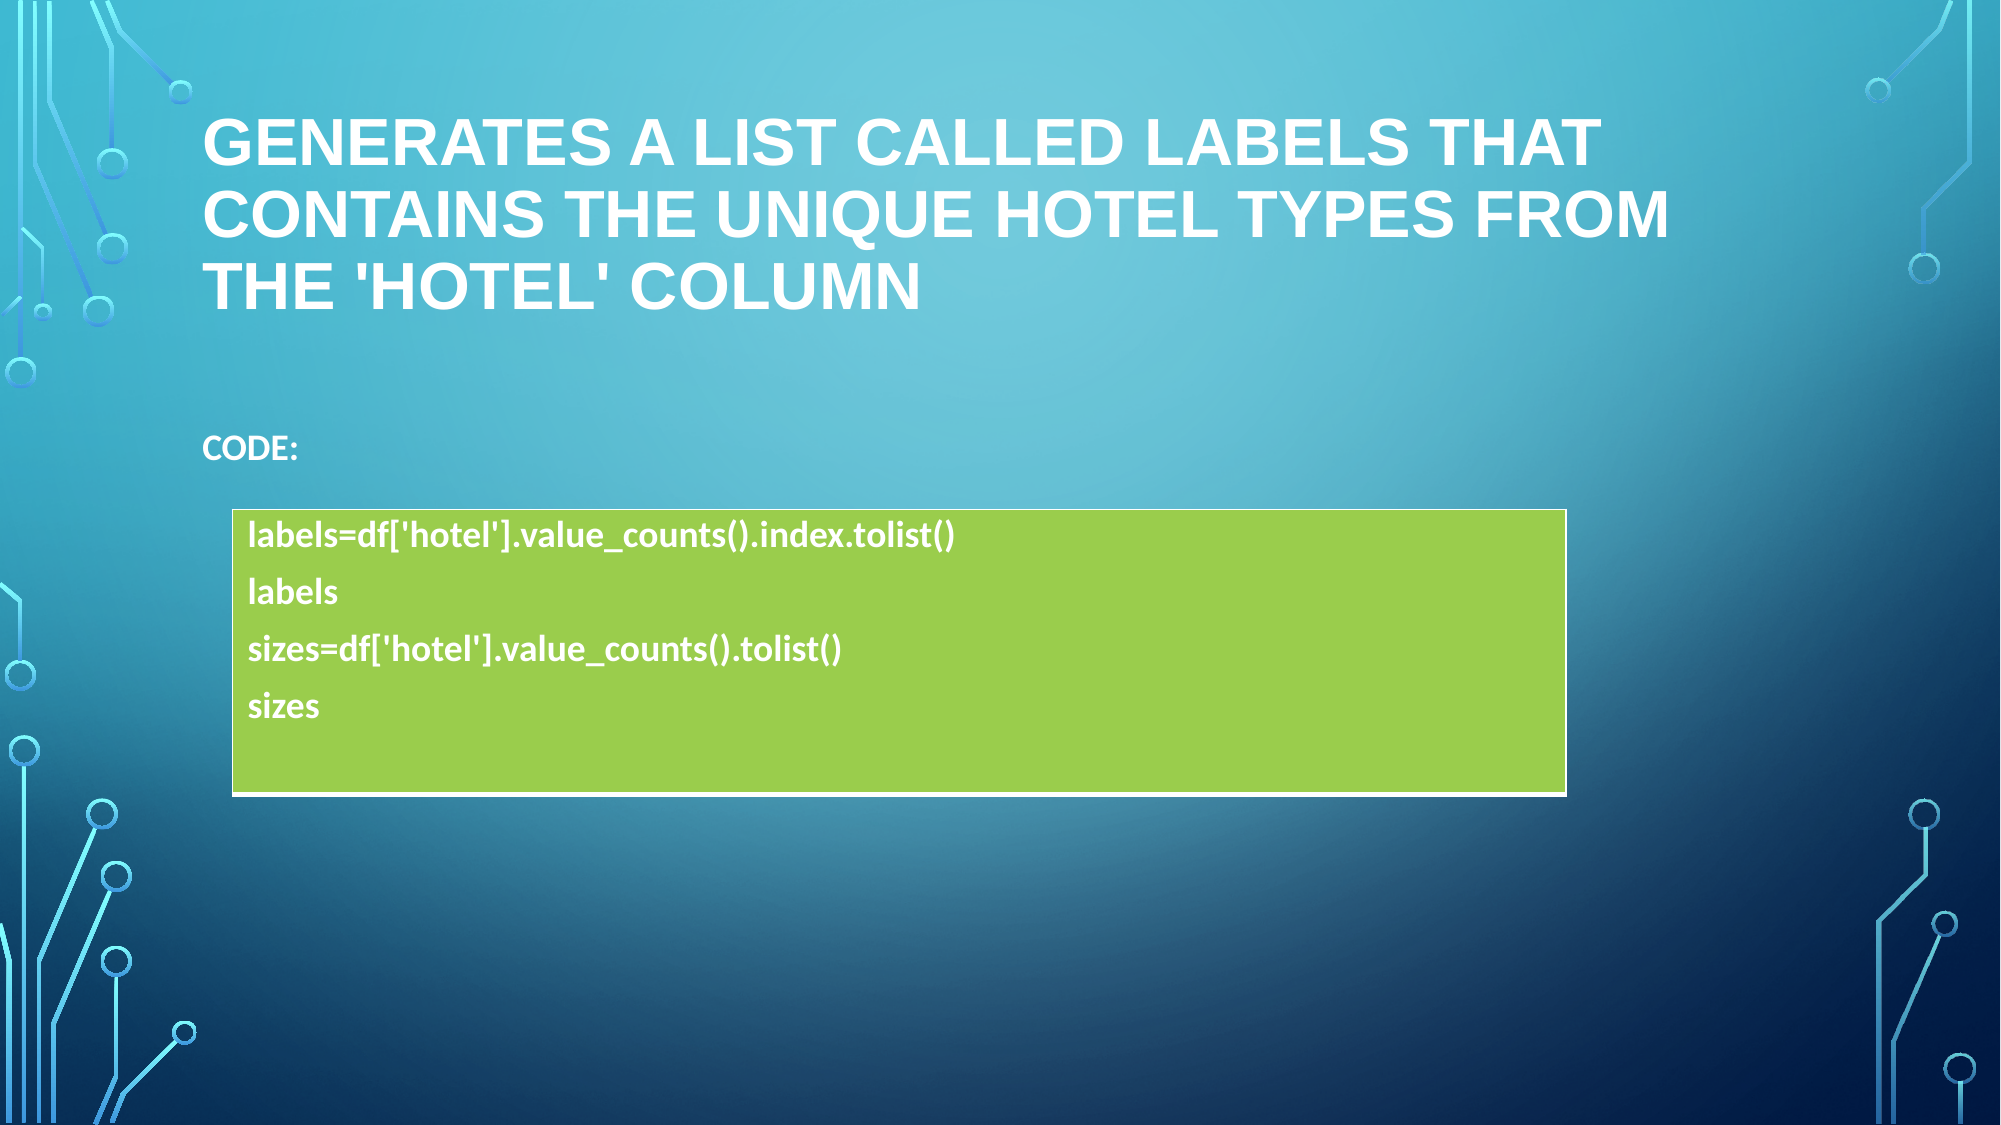

# Generates a list called labels that contains the unique hotel types from the 'hotel' column
CODE:

| labels=df['hotel'].value\_counts().index.tolist() labels sizes=df['hotel'].value\_counts().tolist() sizes |
| --- |